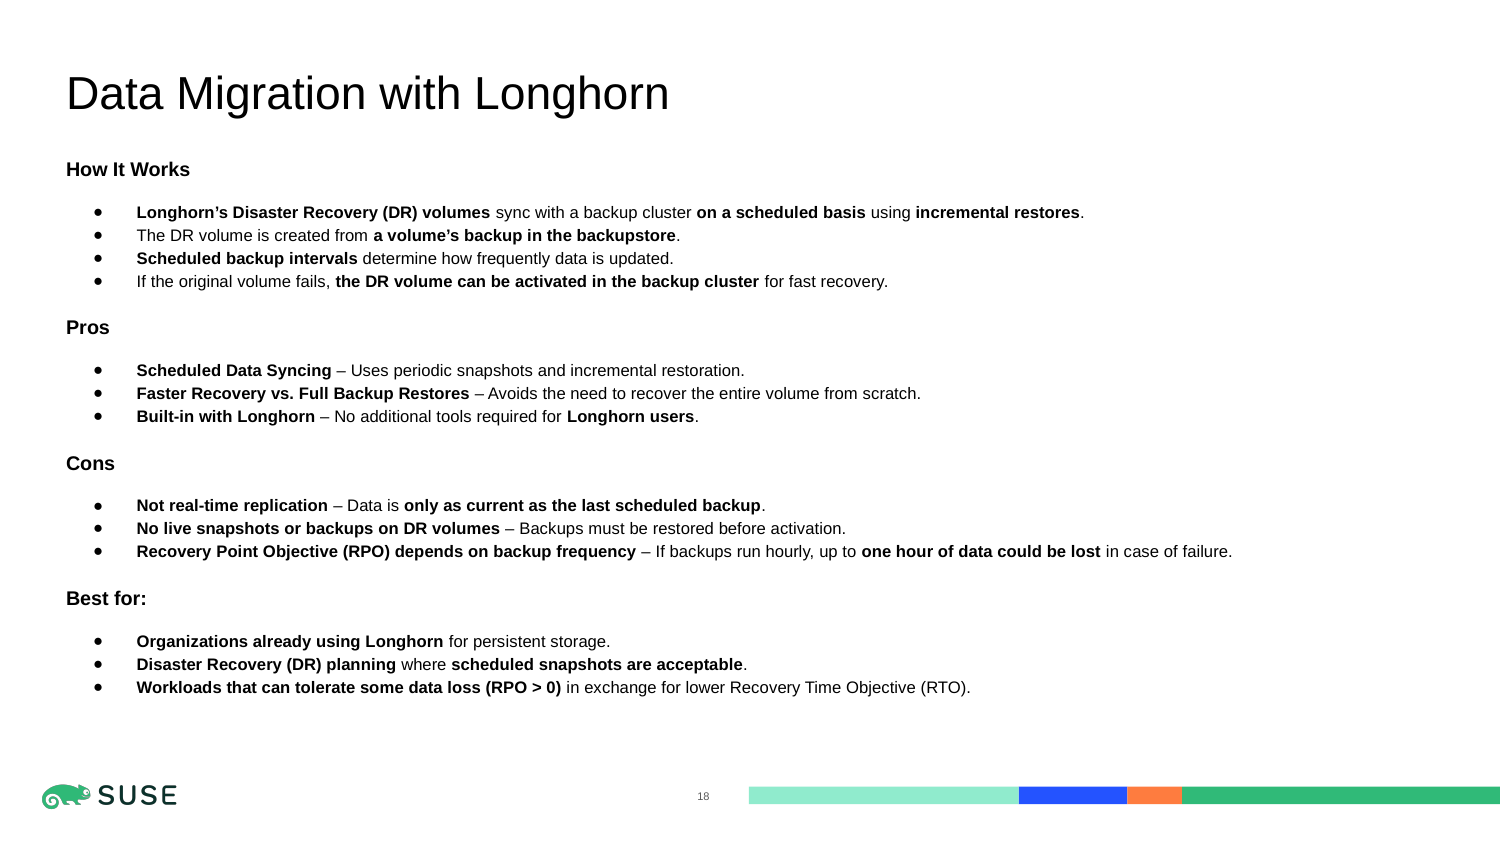

# Data Migration with Longhorn
How It Works
Longhorn’s Disaster Recovery (DR) volumes sync with a backup cluster on a scheduled basis using incremental restores.
The DR volume is created from a volume’s backup in the backupstore.
Scheduled backup intervals determine how frequently data is updated.
If the original volume fails, the DR volume can be activated in the backup cluster for fast recovery.
Pros
Scheduled Data Syncing – Uses periodic snapshots and incremental restoration.
Faster Recovery vs. Full Backup Restores – Avoids the need to recover the entire volume from scratch.
Built-in with Longhorn – No additional tools required for Longhorn users.
Cons
Not real-time replication – Data is only as current as the last scheduled backup.
No live snapshots or backups on DR volumes – Backups must be restored before activation.
Recovery Point Objective (RPO) depends on backup frequency – If backups run hourly, up to one hour of data could be lost in case of failure.
Best for:
Organizations already using Longhorn for persistent storage.
Disaster Recovery (DR) planning where scheduled snapshots are acceptable.
Workloads that can tolerate some data loss (RPO > 0) in exchange for lower Recovery Time Objective (RTO).
18